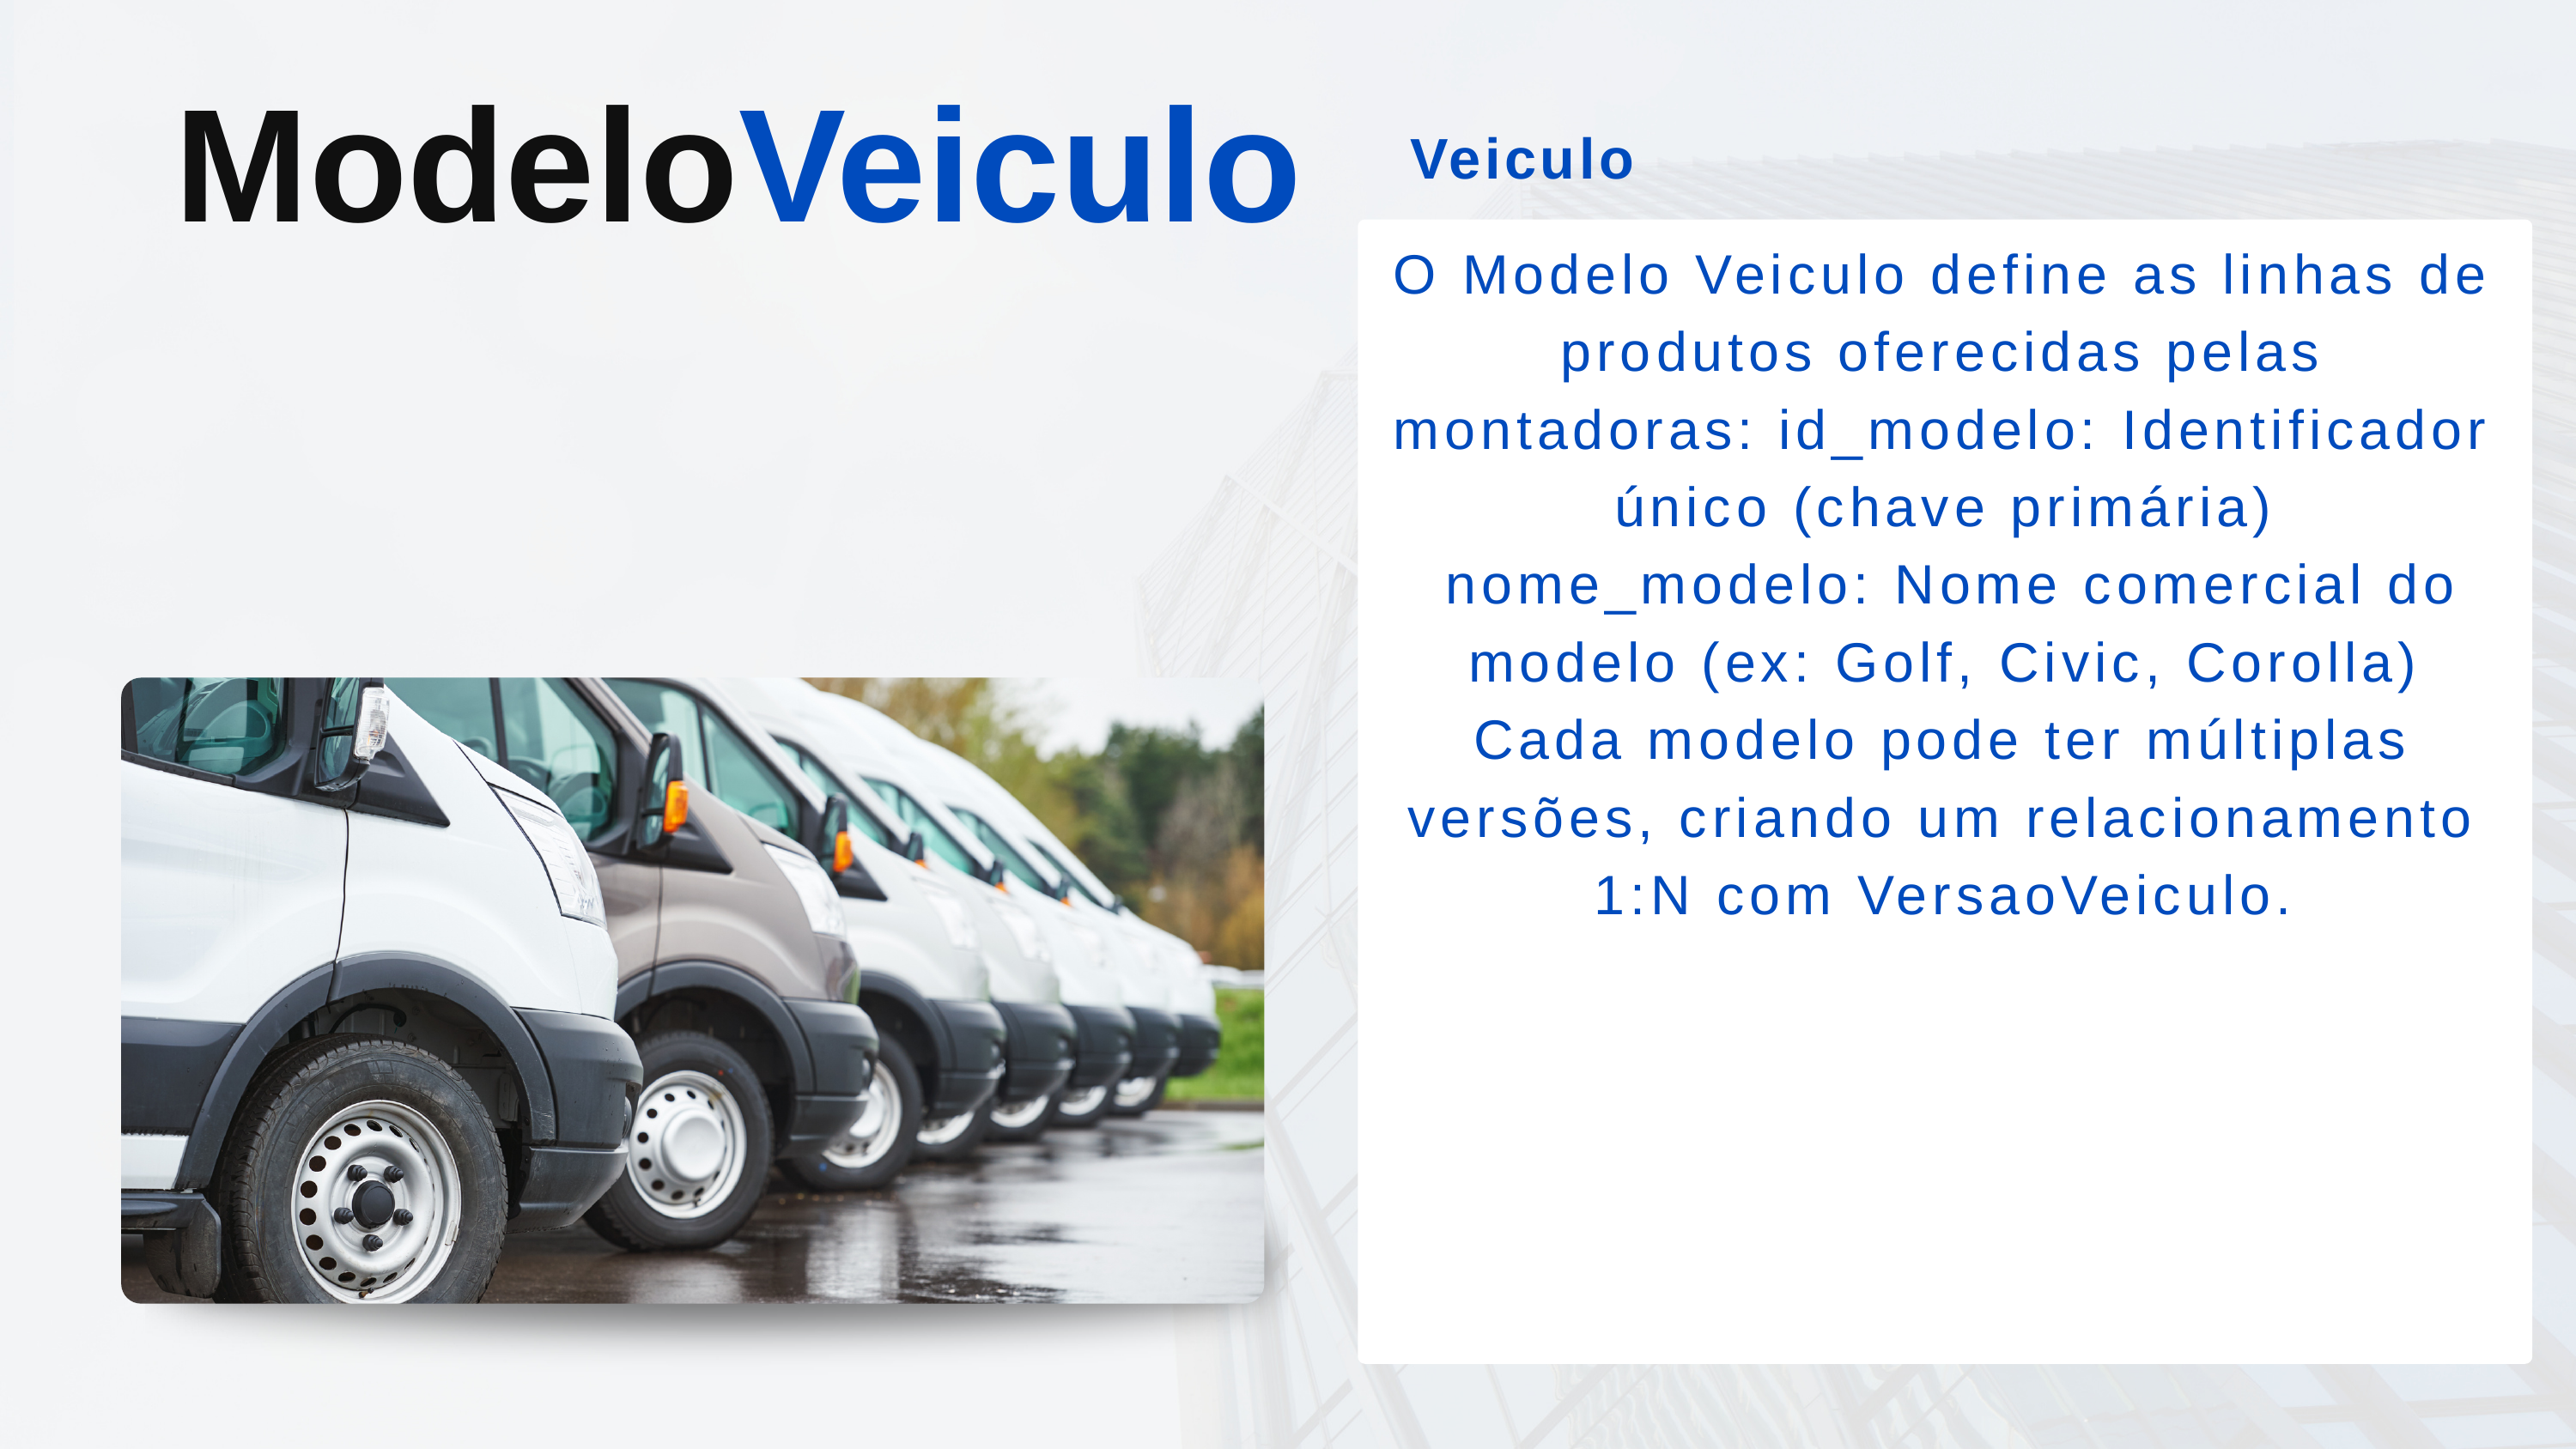

ModeloVeiculo
Veiculo

O Modelo Veiculo define as linhas de produtos oferecidas pelas montadoras: id_modelo: Identificador único (chave primária)
 nome_modelo: Nome comercial do modelo (ex: Golf, Civic, Corolla)
Cada modelo pode ter múltiplas versões, criando um relacionamento 1:N com VersaoVeiculo.